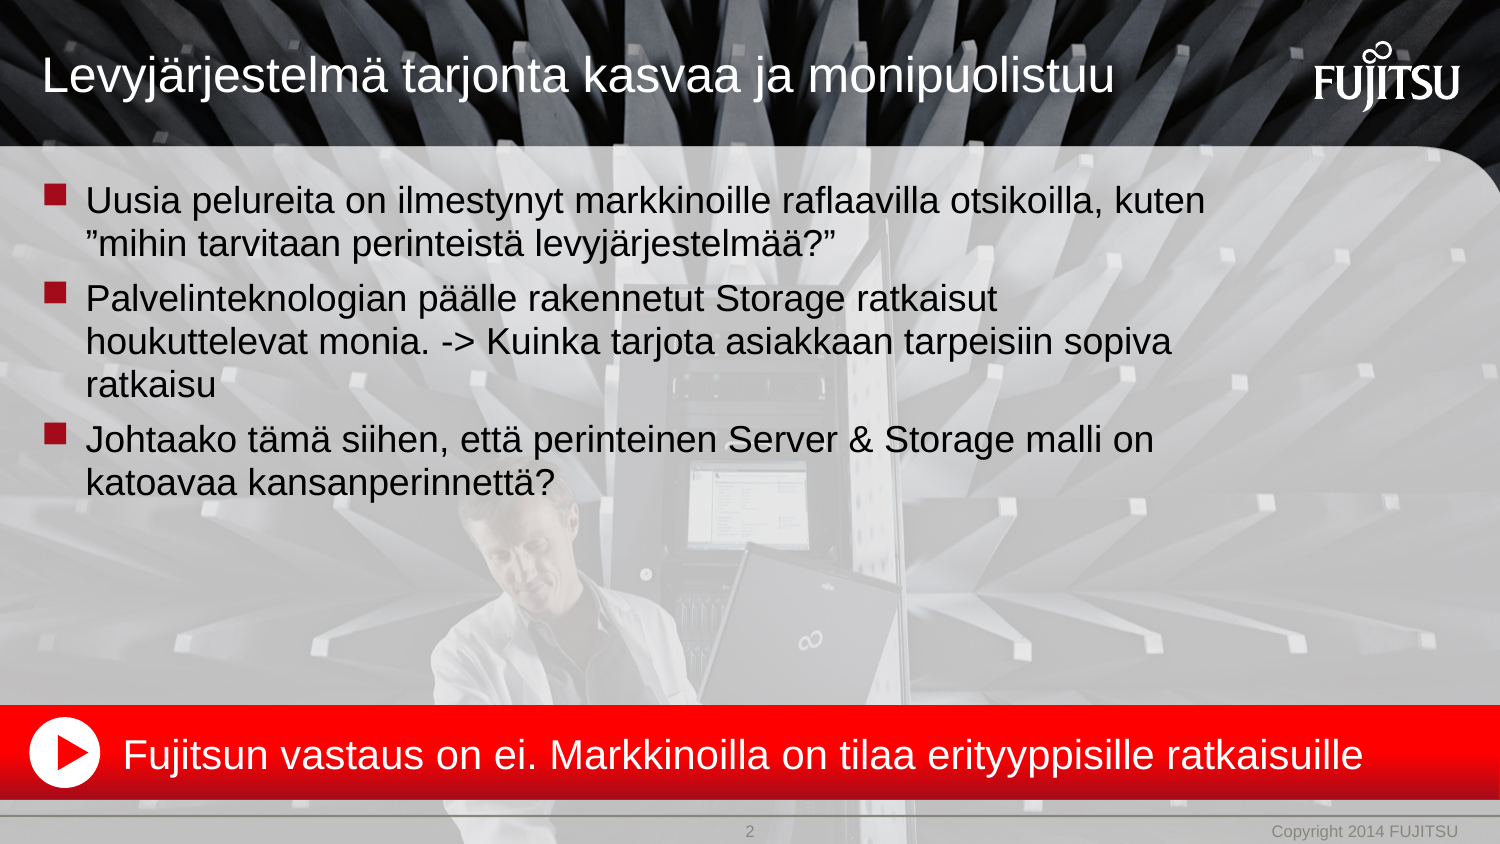

# Levyjärjestelmä tarjonta kasvaa ja monipuolistuu
Uusia pelureita on ilmestynyt markkinoille raflaavilla otsikoilla, kuten ”mihin tarvitaan perinteistä levyjärjestelmää?”
Palvelinteknologian päälle rakennetut Storage ratkaisut houkuttelevat monia. -> Kuinka tarjota asiakkaan tarpeisiin sopiva ratkaisu
Johtaako tämä siihen, että perinteinen Server & Storage malli on katoavaa kansanperinnettä?
Fujitsun vastaus on ei. Markkinoilla on tilaa erityyppisille ratkaisuille